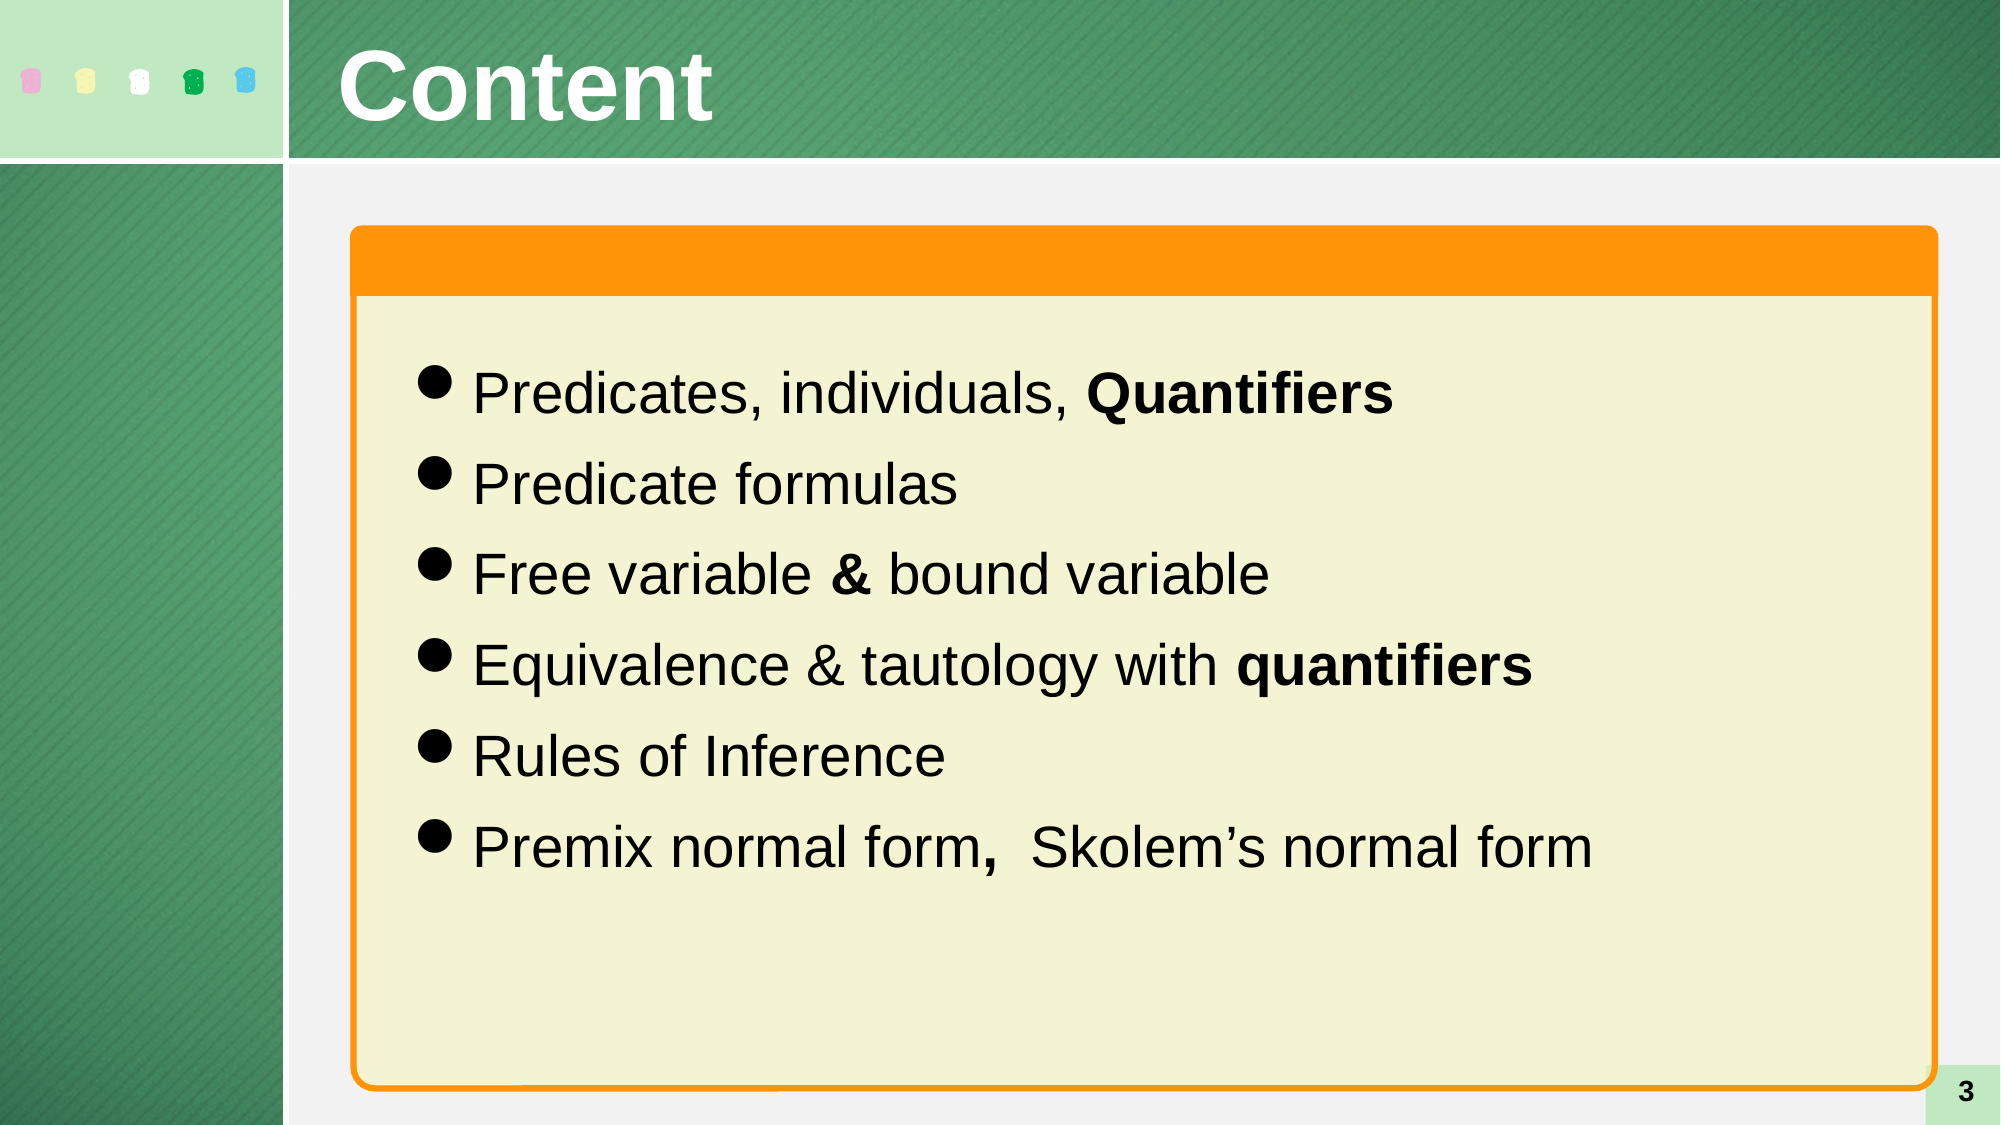

Content

Predicates, individuals, Quantifiers
Predicate formulas
Free variable & bound variable
Equivalence & tautology with quantifiers
Rules of Inference
Premix normal form,  Skolem’s normal form
3